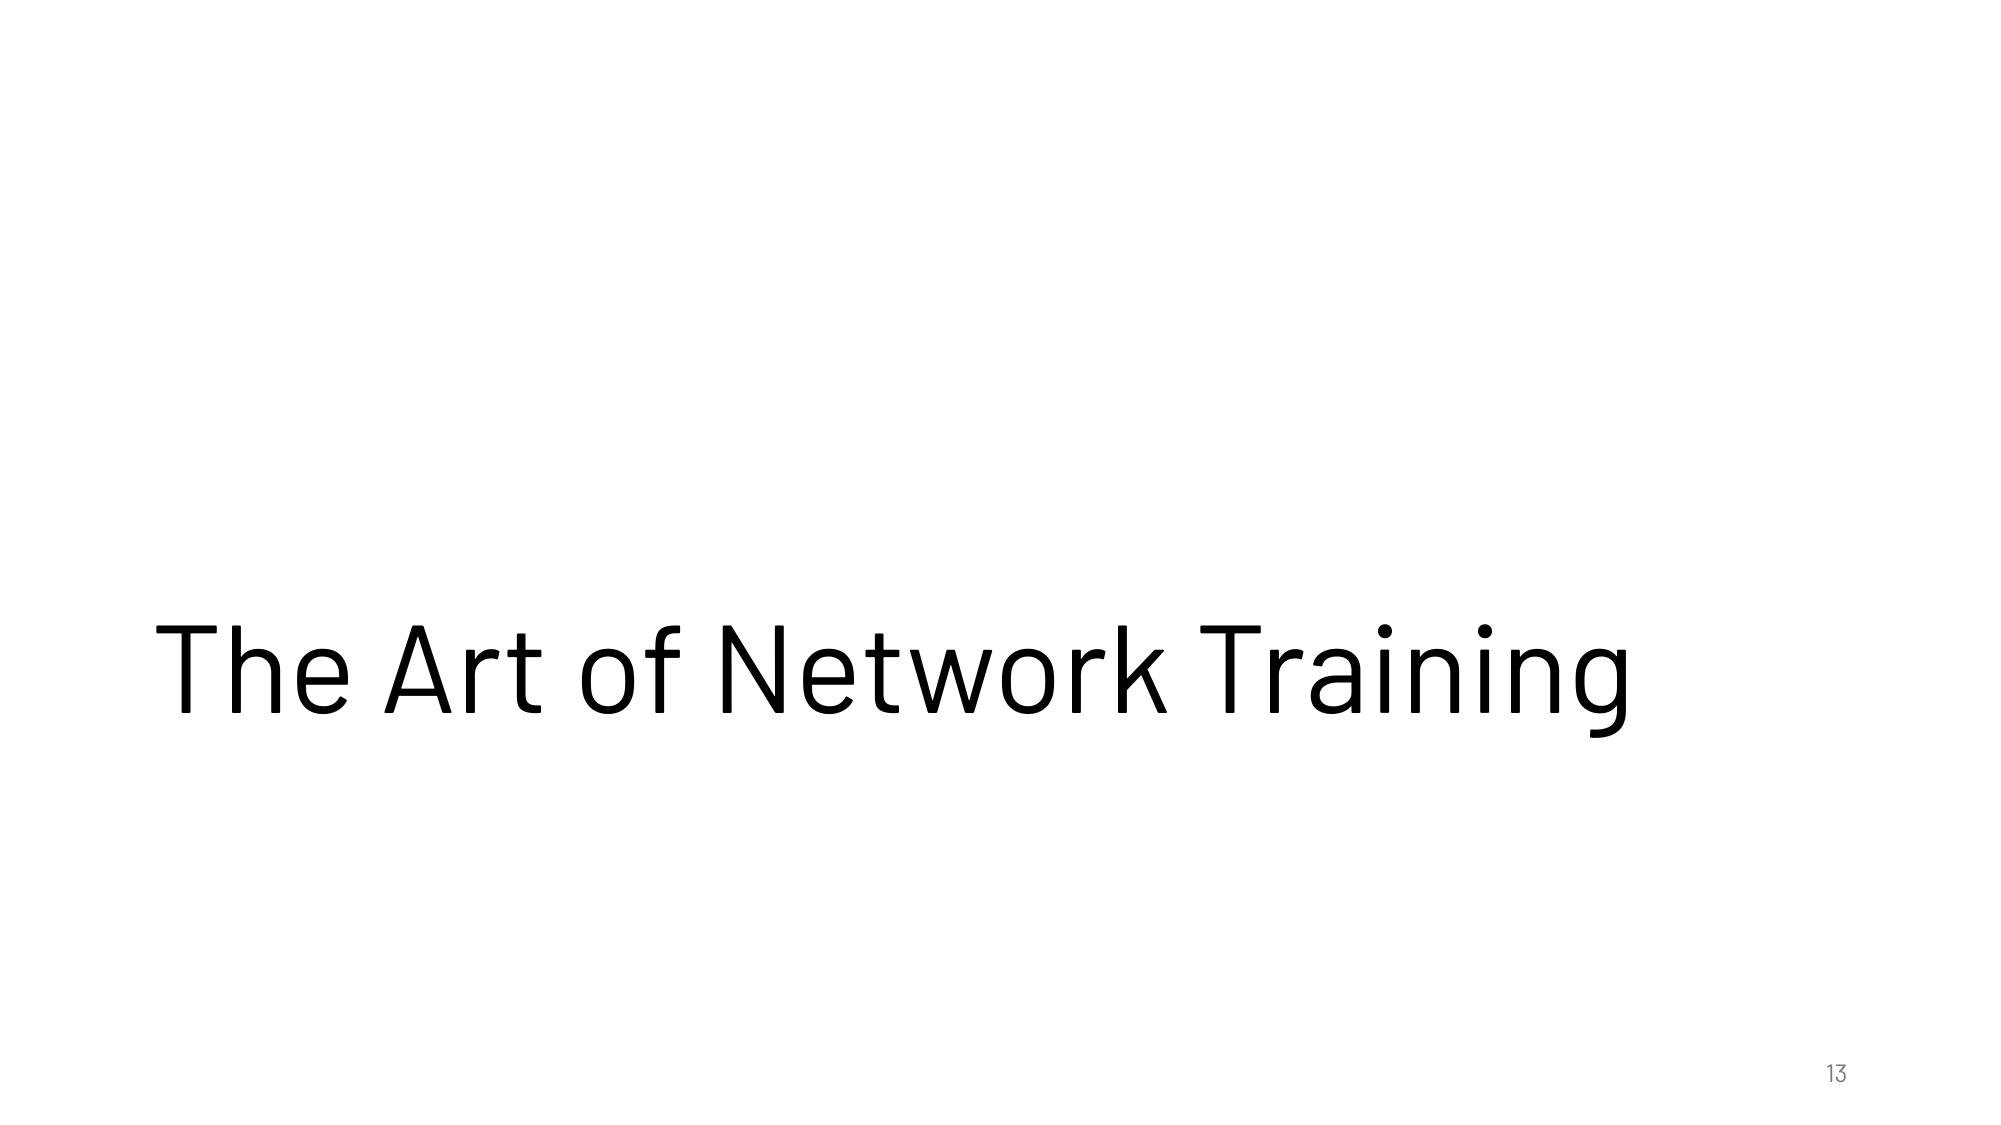

# The Art of Network Training
13